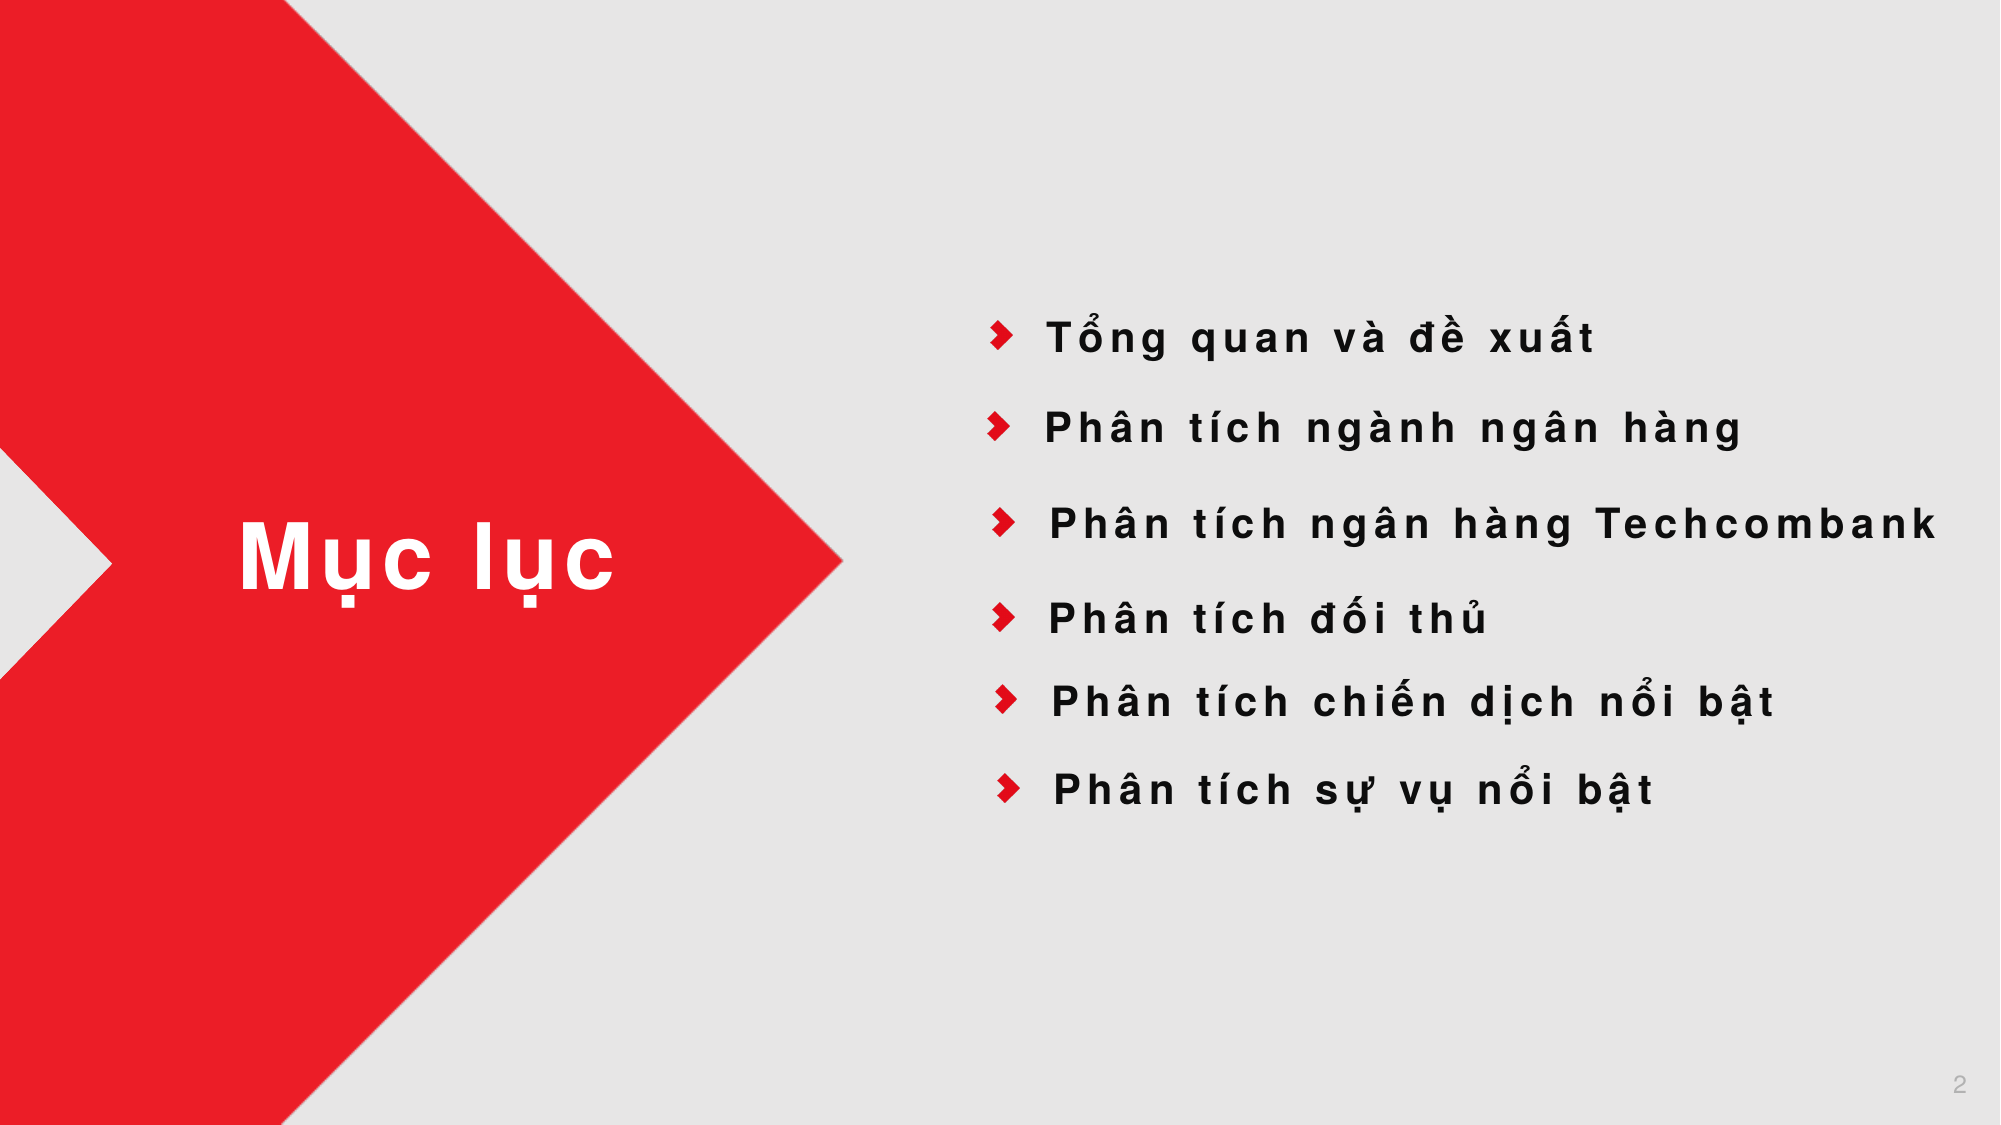

Tổng quan và đề xuất
Phân tích ngành ngân hàng
Phân tích ngân hàng Techcombank
Mục lục

Phân tích đối thủ
Phân tích chiến dịch nổi bật
Phân tích sự vụ nổi bật
2